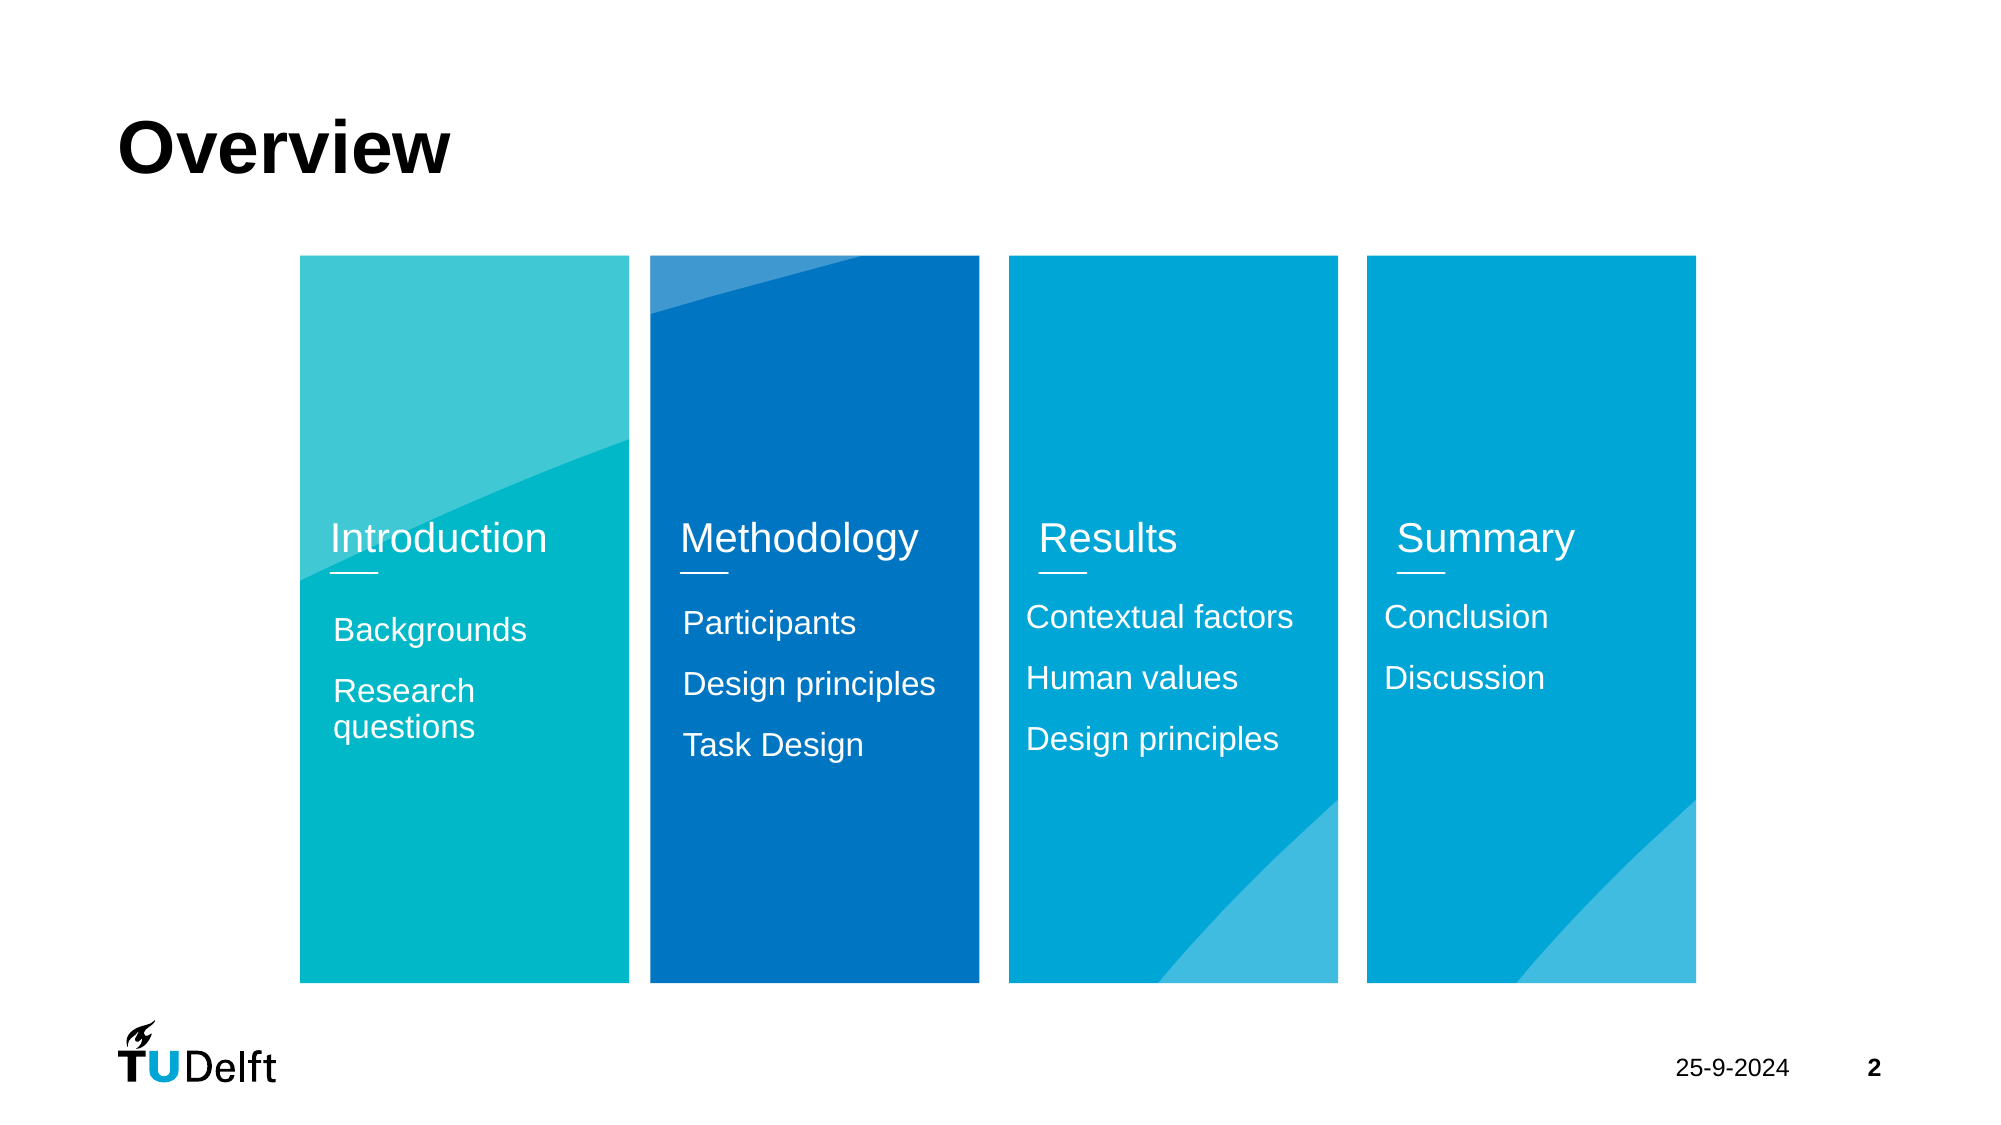

Create/edit a Hyperlink TO A SLIDE
1
Go to the tab ‘Insert’ and click on the button ‘Shapes’. Choose the shape ‘Rectangle’ and drag the mouse over the slide to create a shape.

Shapes

2
Drag the shape over the menu button and scale the shape as large as the button. Click with the right mouse button on the shape and choose ‘Edit shape’.

Size and position…

Edit shape…

3
Click on the paint bucket icon, click on ‘Shape Fill’ and drag the ‘Transparency’ slider to 100%. Now the shape is completely transparent.

Transparency
100%

4
Click on the transparent shape and use the shortcut Ctrl + K to add a hyperlink. At the left side of the window, click on ‘Place in this document’ and select the preferred slide
in the list. Then click on ‘OK’.
5
Copy the transparent shape and repeat
step 4. Do this for all menu buttons.

Want to know more?
Go to the tab 'SLIDEBUILDER’ and click
on the button ‘Inspiration'

Inspiration
# Overview

Literature Review

Introduction
Backgrounds
Research questions

Methodology
Participants
Design principles
Task Design

Results

Summary

Contextual factors
Human values
Design principles
Conclusion
Discussion
25-9-2024
2